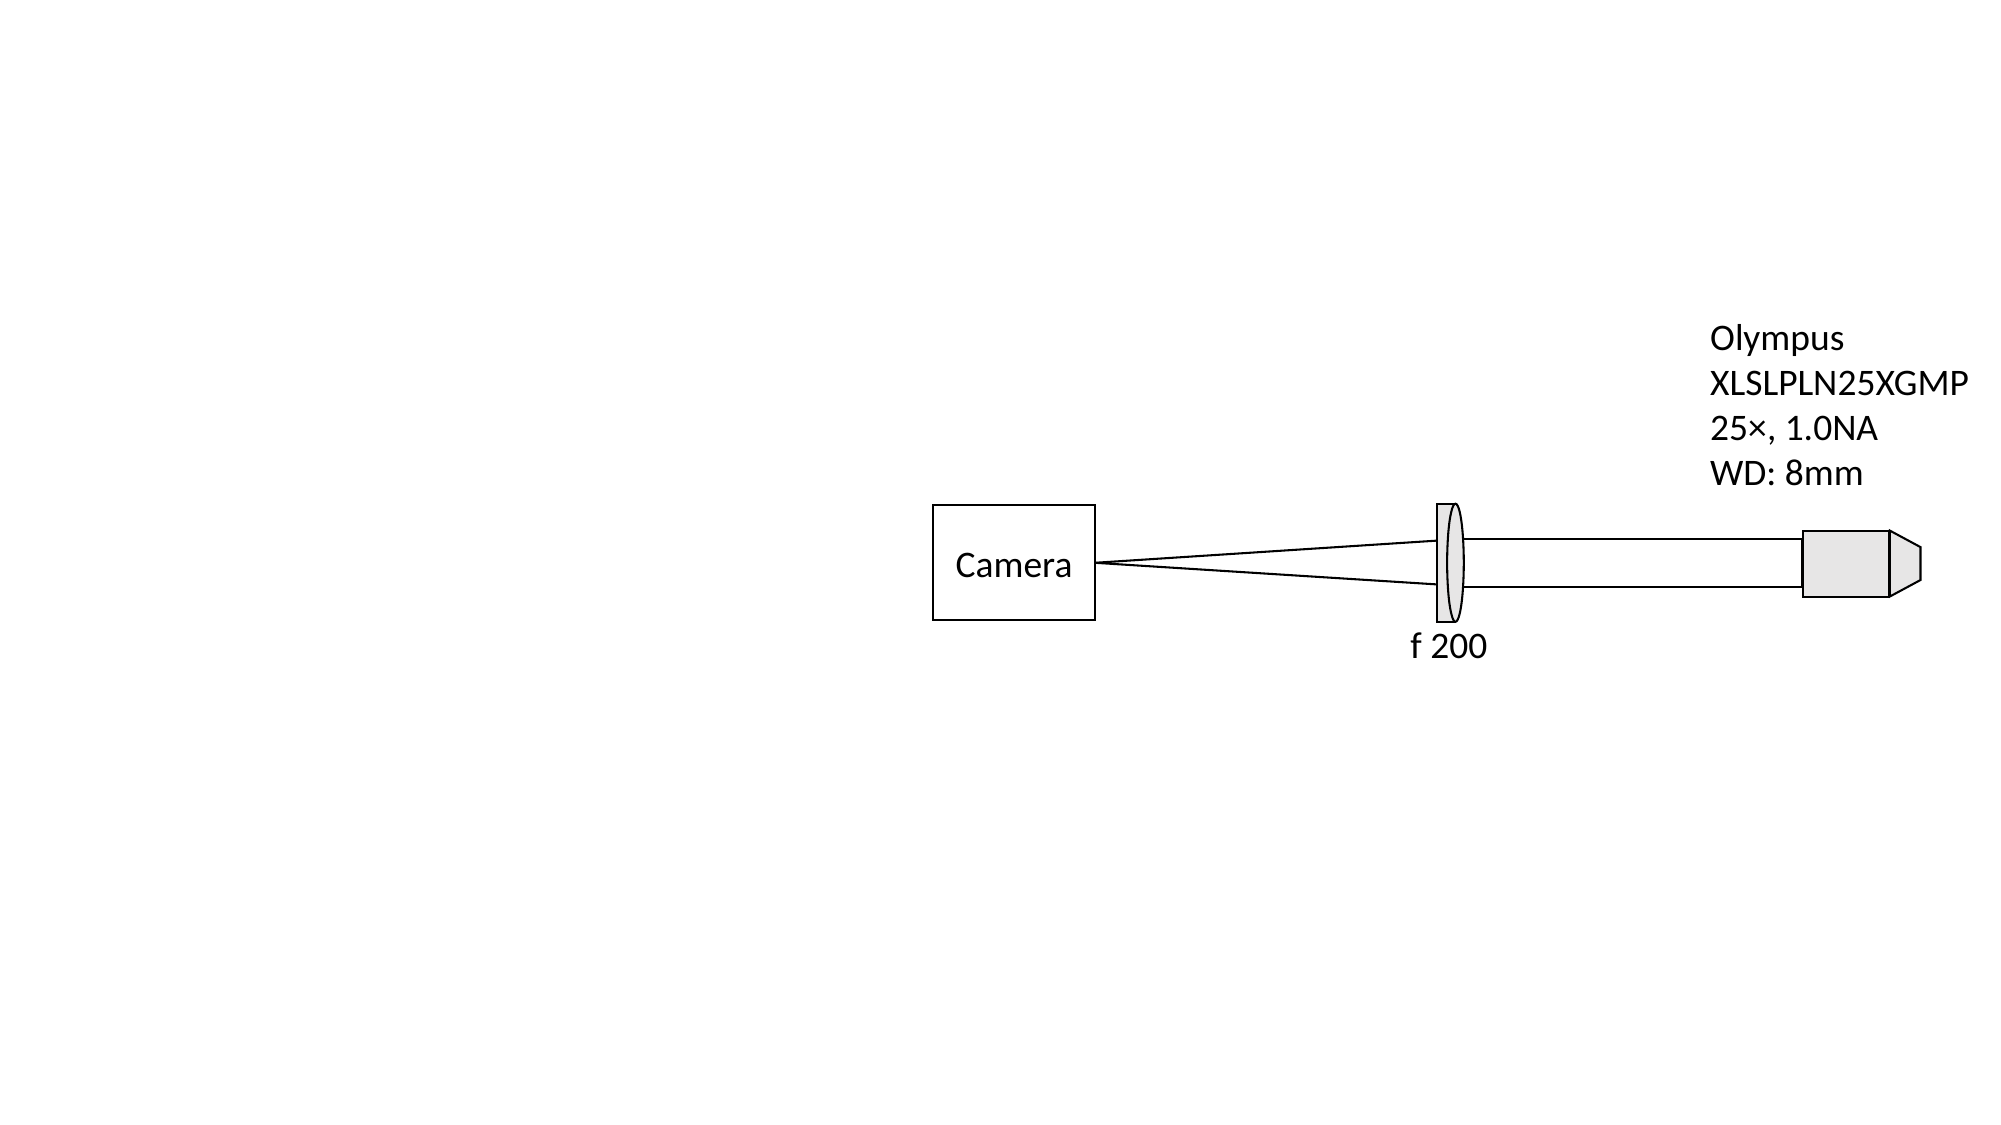

Olympus XLSLPLN25XGMP
25×, 1.0NA
WD: 8mm

Camera
f 200